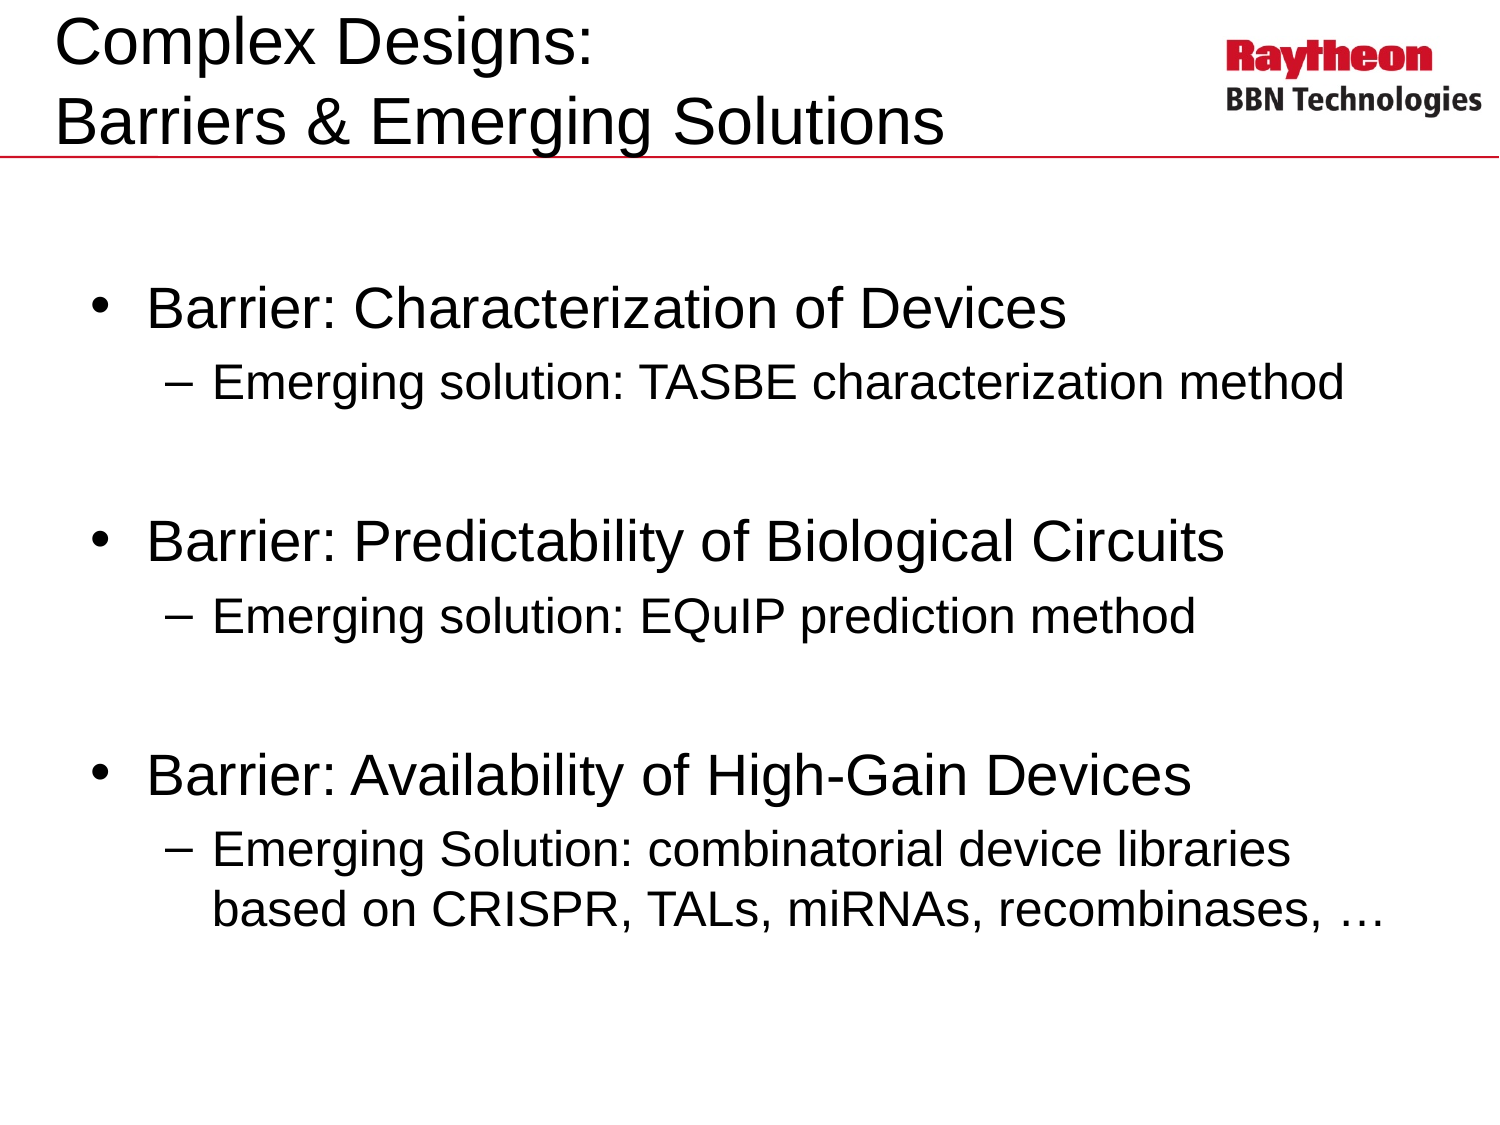

# Complex Designs: Barriers & Emerging Solutions
Barrier: Characterization of Devices
Emerging solution: TASBE characterization method

Barrier: Predictability of Biological Circuits
Emerging solution: EQuIP prediction method

Barrier: Availability of High-Gain Devices
Emerging Solution: combinatorial device libraries based on CRISPR, TALs, miRNAs, recombinases, …